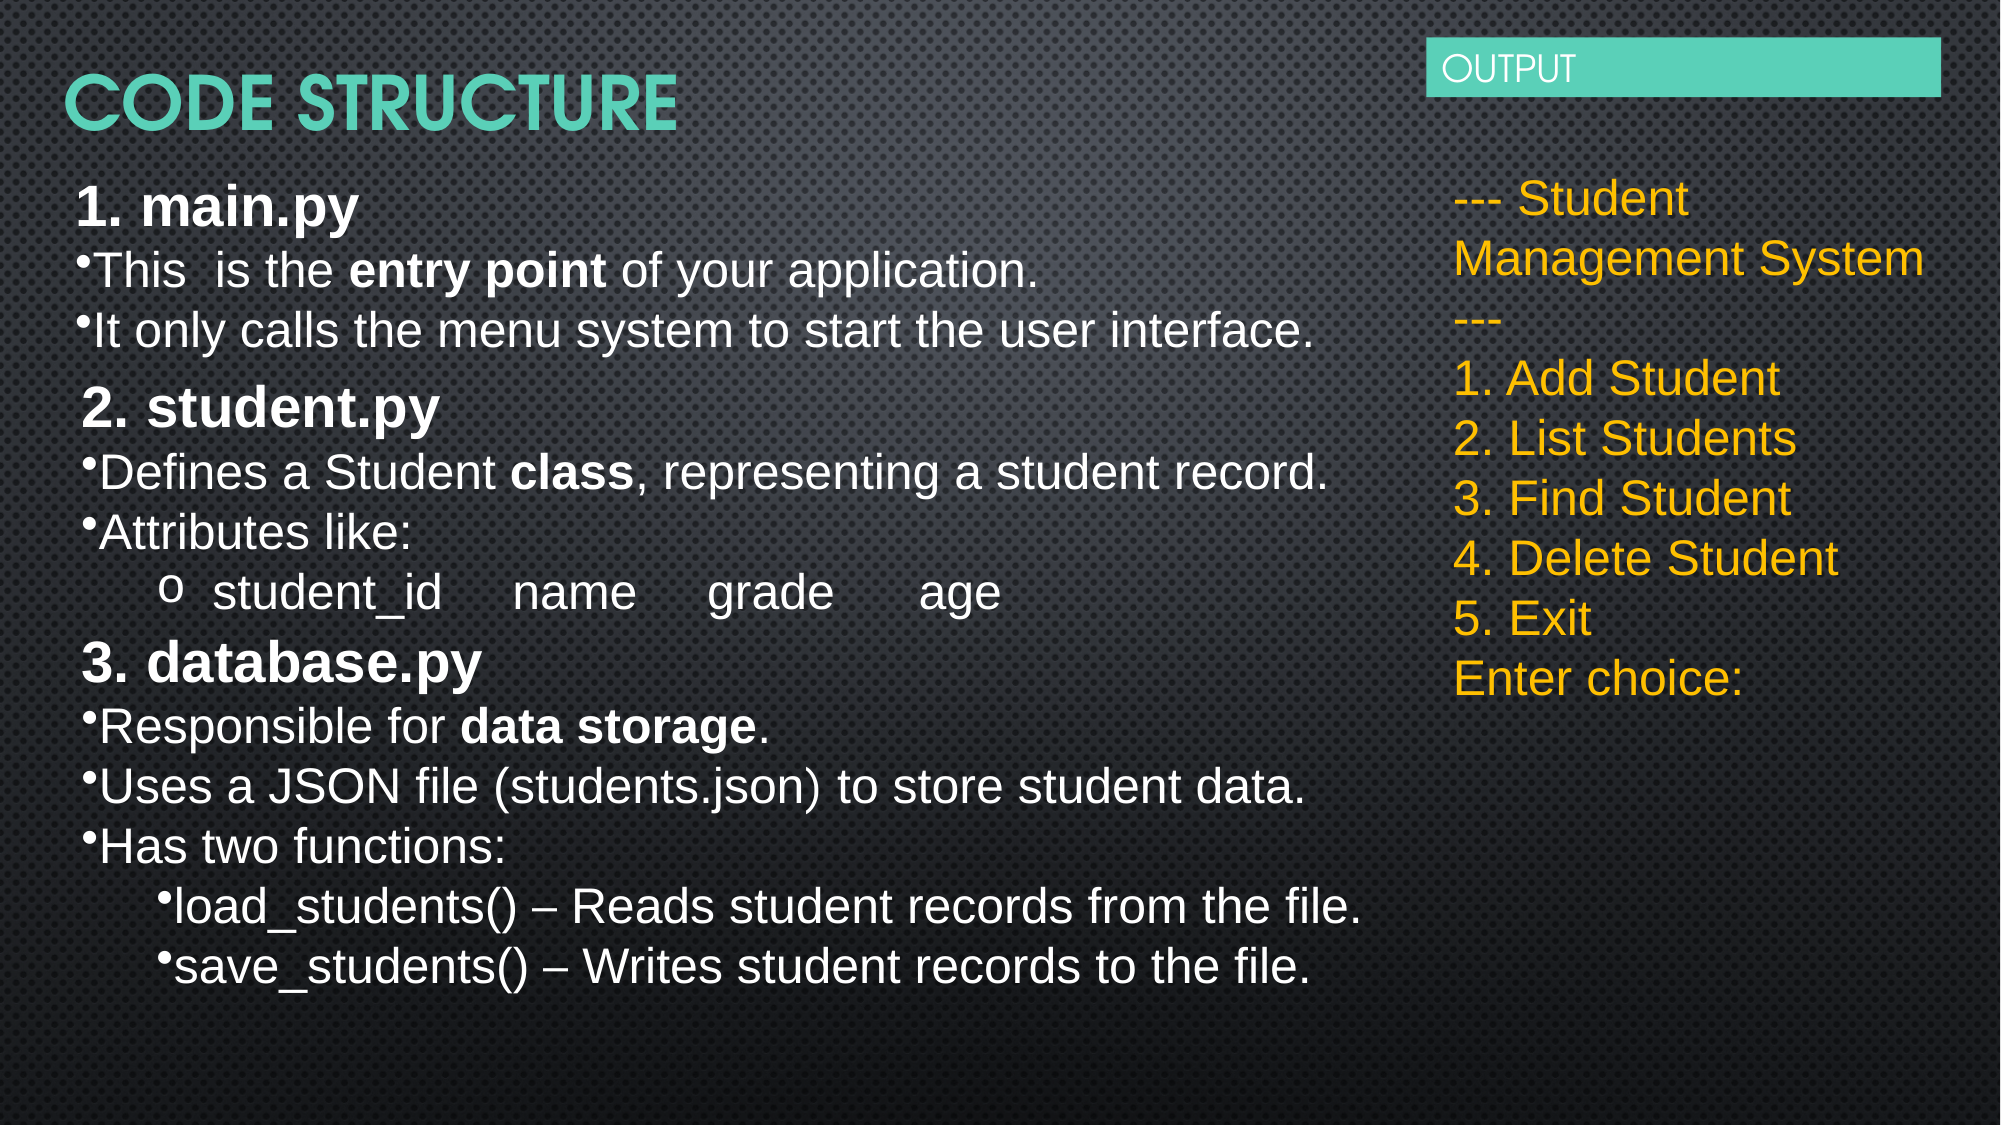

# Code structure
OUTPUT

1. main.py
This  is the entry point of your application.
It only calls the menu system to start the user interface.

--- Student Management System ---
1. Add Student
2. List Students
3. Find Student
4. Delete Student
5. Exit
Enter choice:

2. student.py
Defines a Student class, representing a student record.
Attributes like:
student_id     name     grade      age

3. database.py
Responsible for data storage.
Uses a JSON file (students.json) to store student data.
Has two functions:
load_students() – Reads student records from the file.
save_students() – Writes student records to the file.